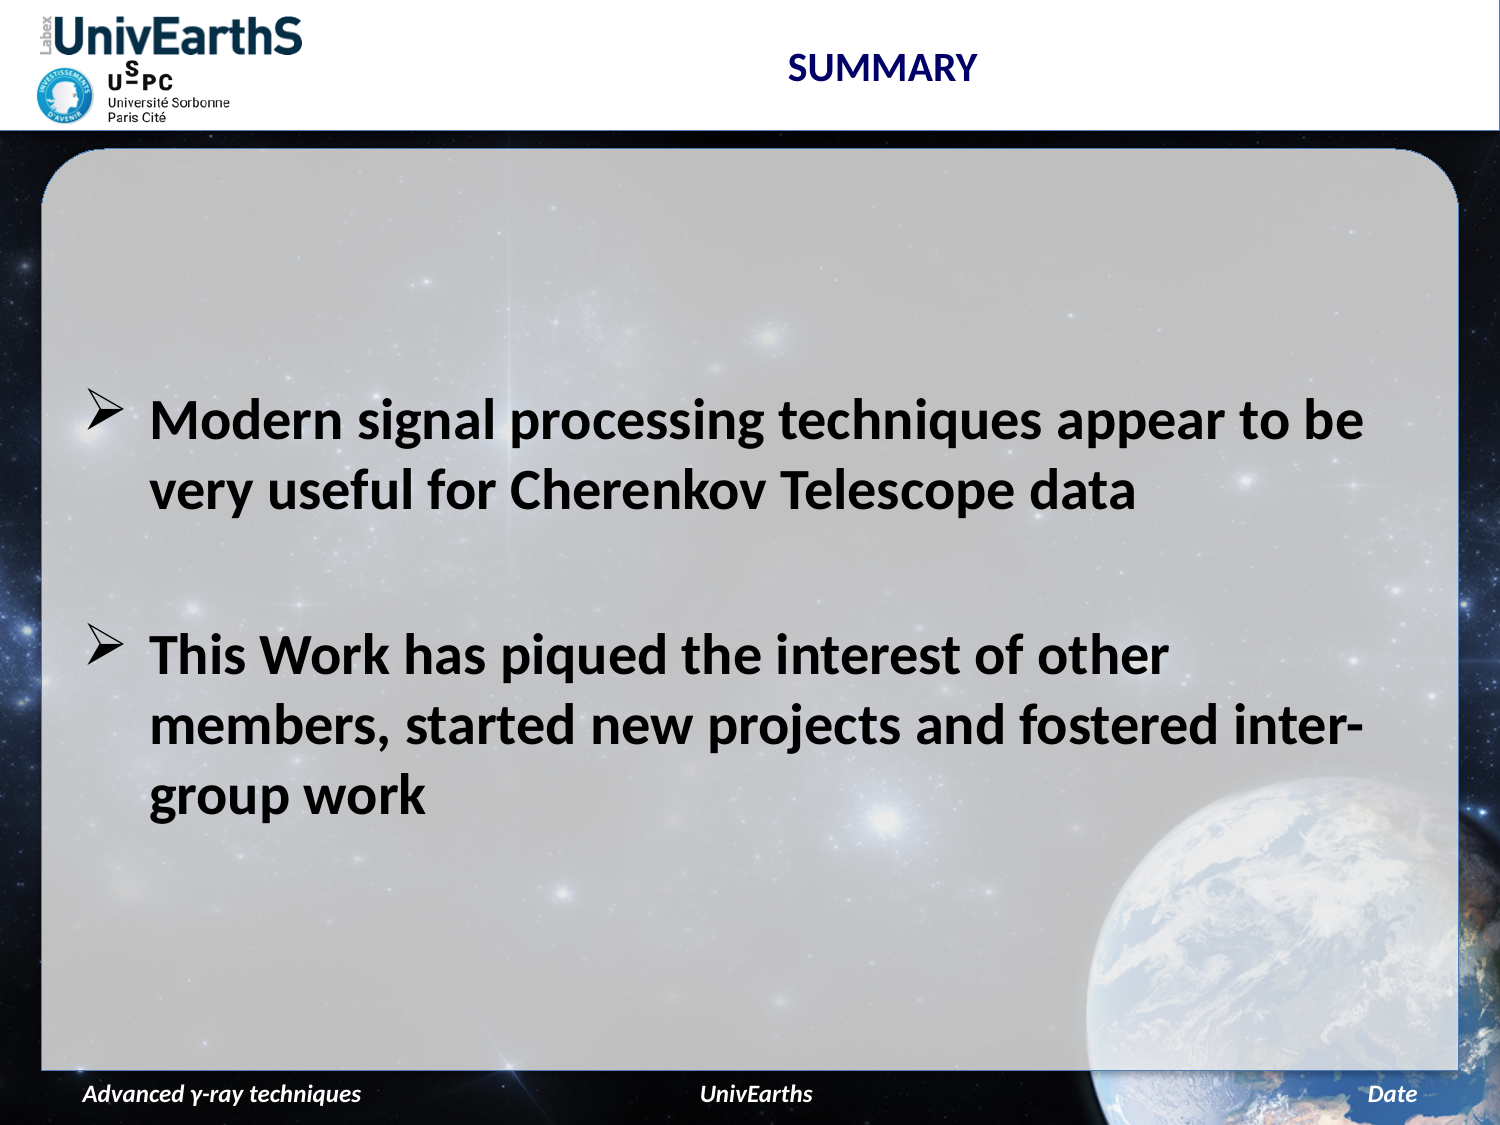

# Summary
Modern signal processing techniques appear to be very useful for Cherenkov Telescope data

This Work has piqued the interest of other members, started new projects and fostered inter-group work